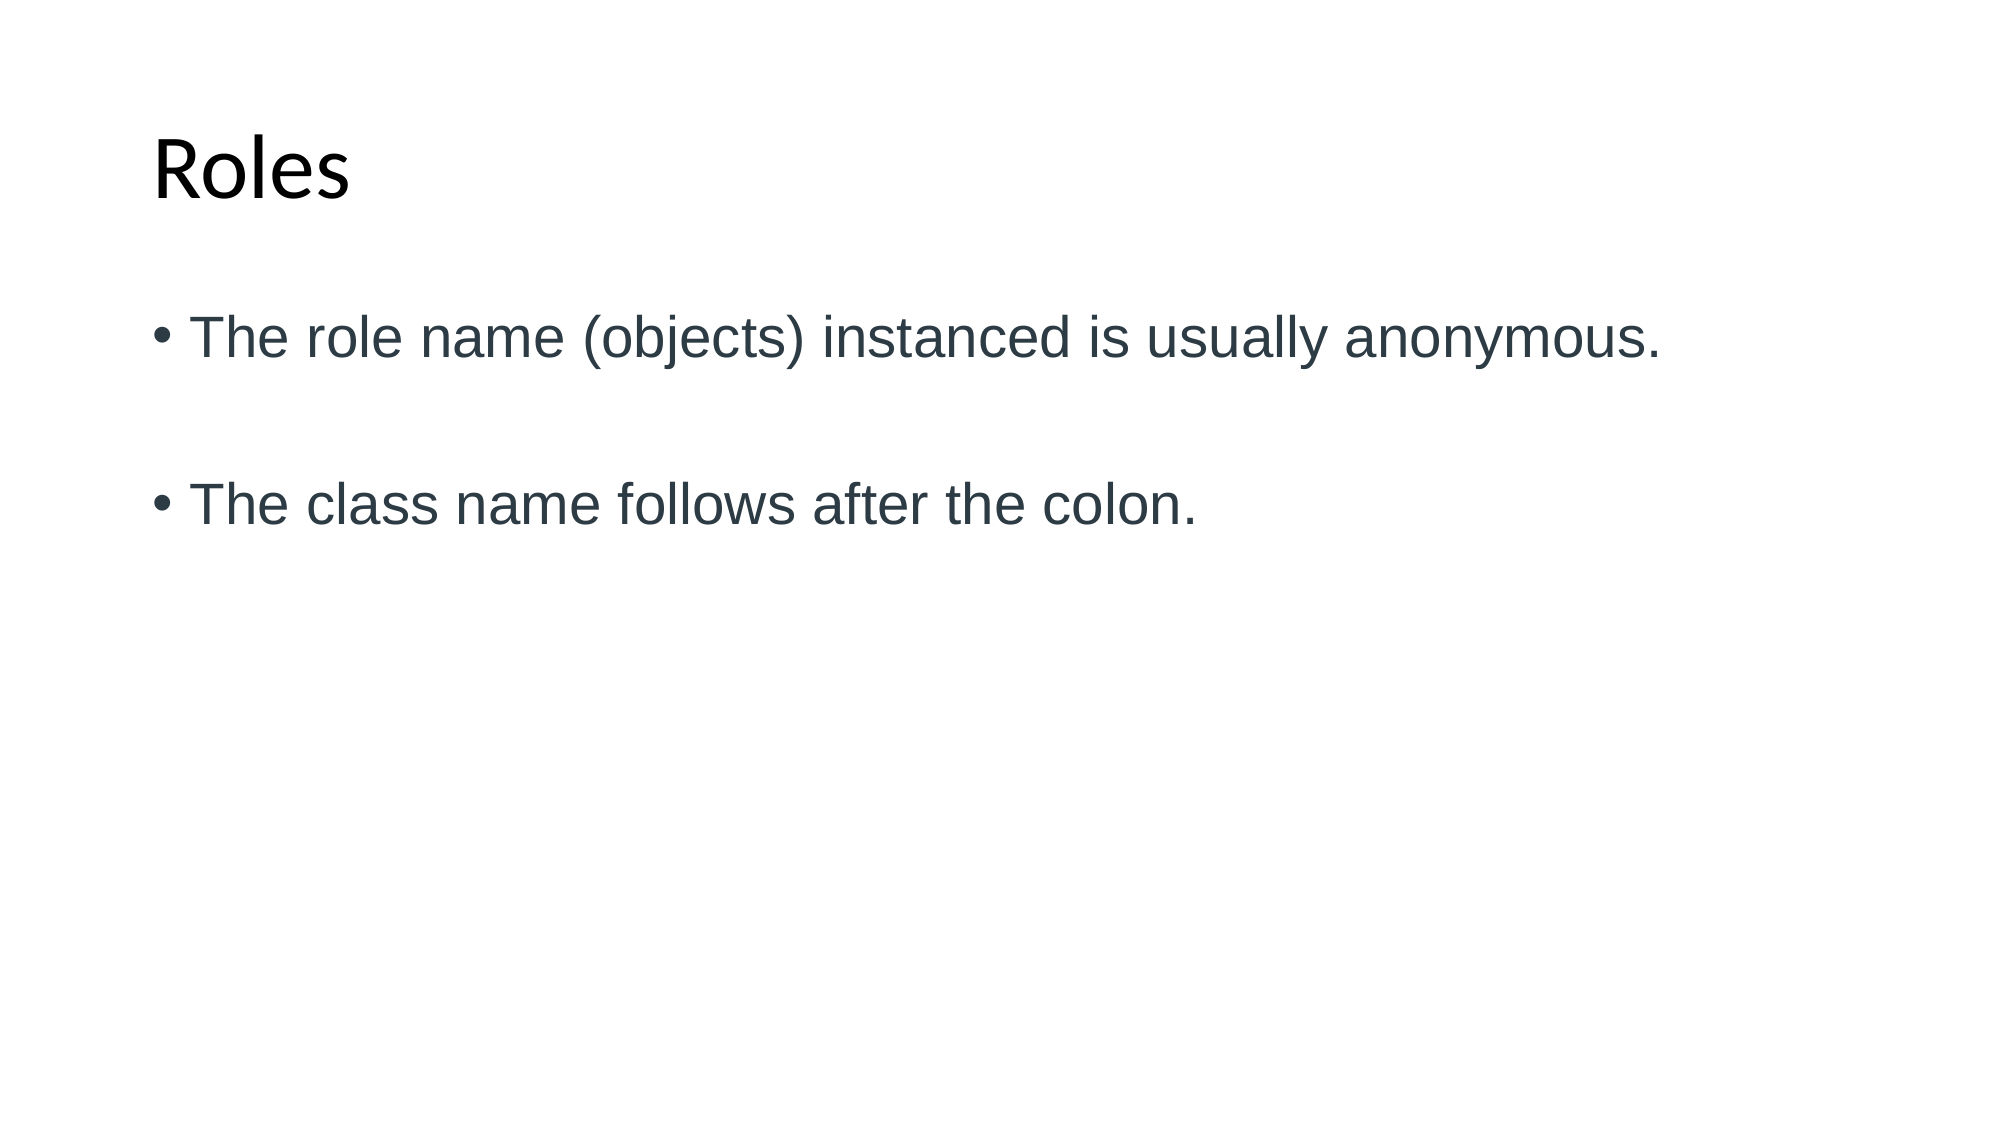

# Roles
The role name (objects) instanced is usually anonymous.

The class name follows after the colon.